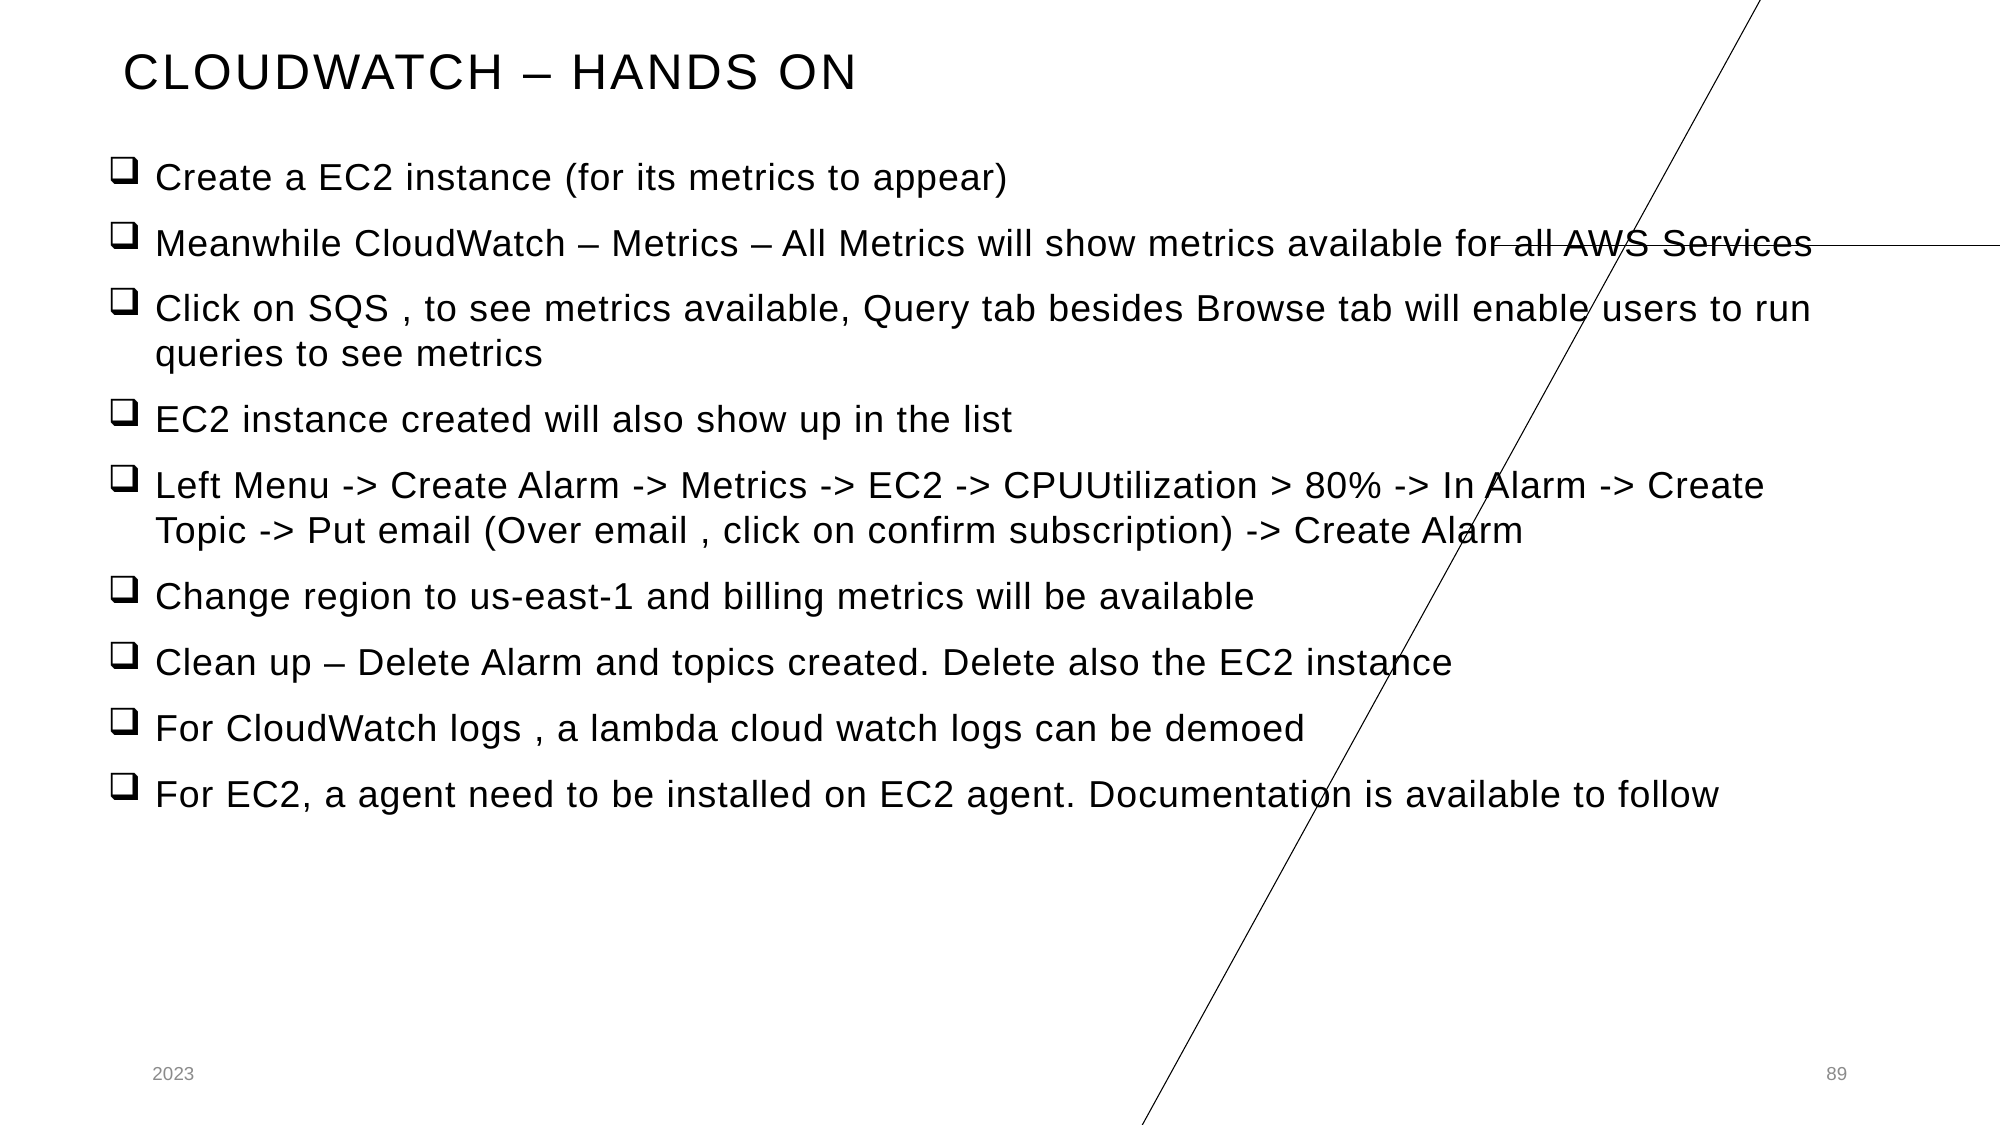

# CloudWatch – Hands on
Create a EC2 instance (for its metrics to appear)
Meanwhile CloudWatch – Metrics – All Metrics will show metrics available for all AWS Services
Click on SQS , to see metrics available, Query tab besides Browse tab will enable users to run queries to see metrics
EC2 instance created will also show up in the list
Left Menu -> Create Alarm -> Metrics -> EC2 -> CPUUtilization > 80% -> In Alarm -> Create Topic -> Put email (Over email , click on confirm subscription) -> Create Alarm
Change region to us-east-1 and billing metrics will be available
Clean up – Delete Alarm and topics created. Delete also the EC2 instance
For CloudWatch logs , a lambda cloud watch logs can be demoed
For EC2, a agent need to be installed on EC2 agent. Documentation is available to follow

2023
89